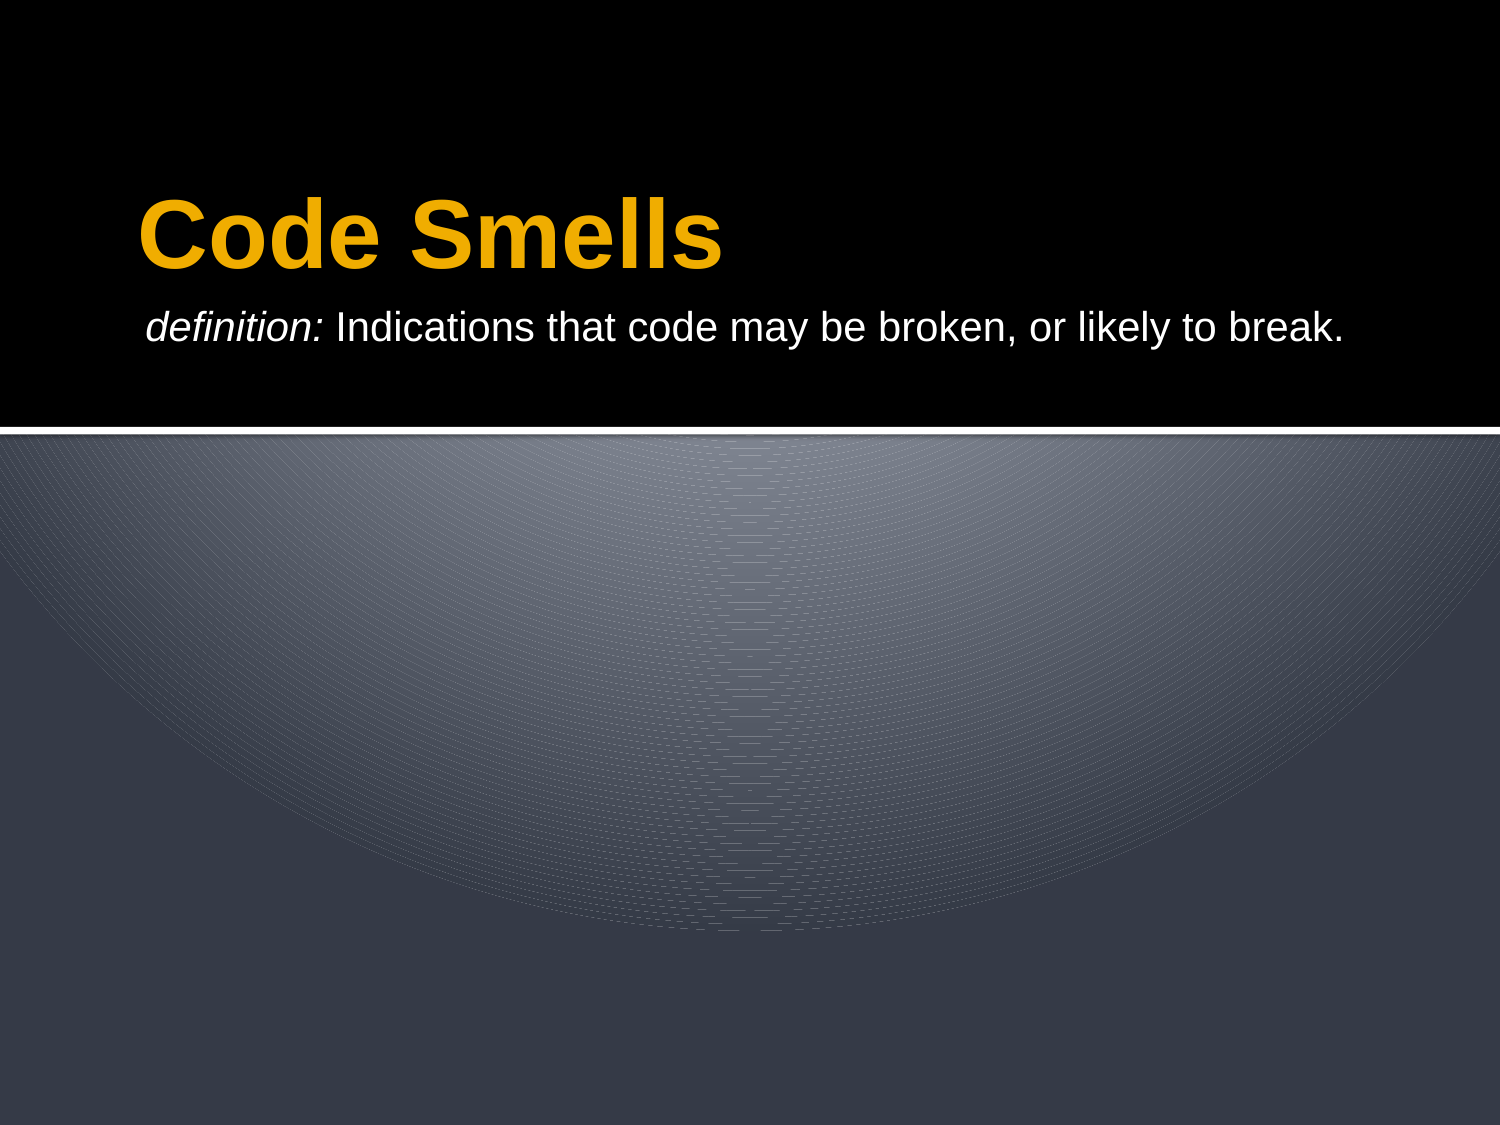

# Code Smells
definition: Indications that code may be broken, or likely to break.